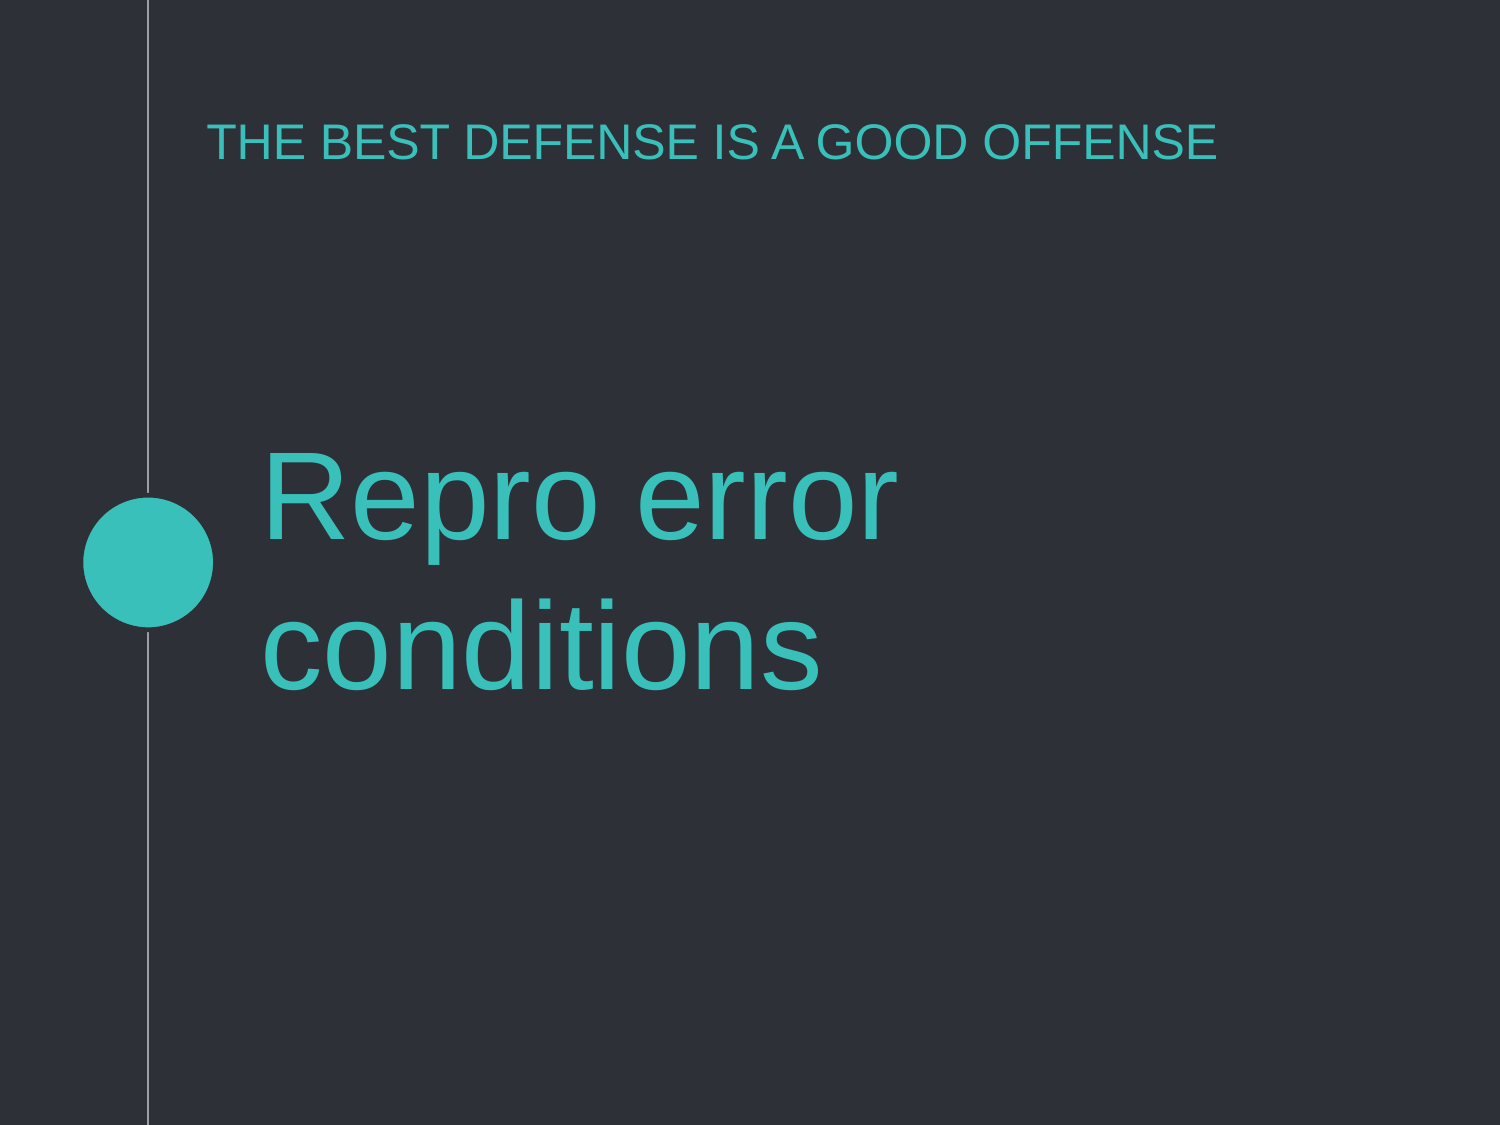

THE BEST DEFENSE IS A GOOD OFFENSE
Repro error conditions